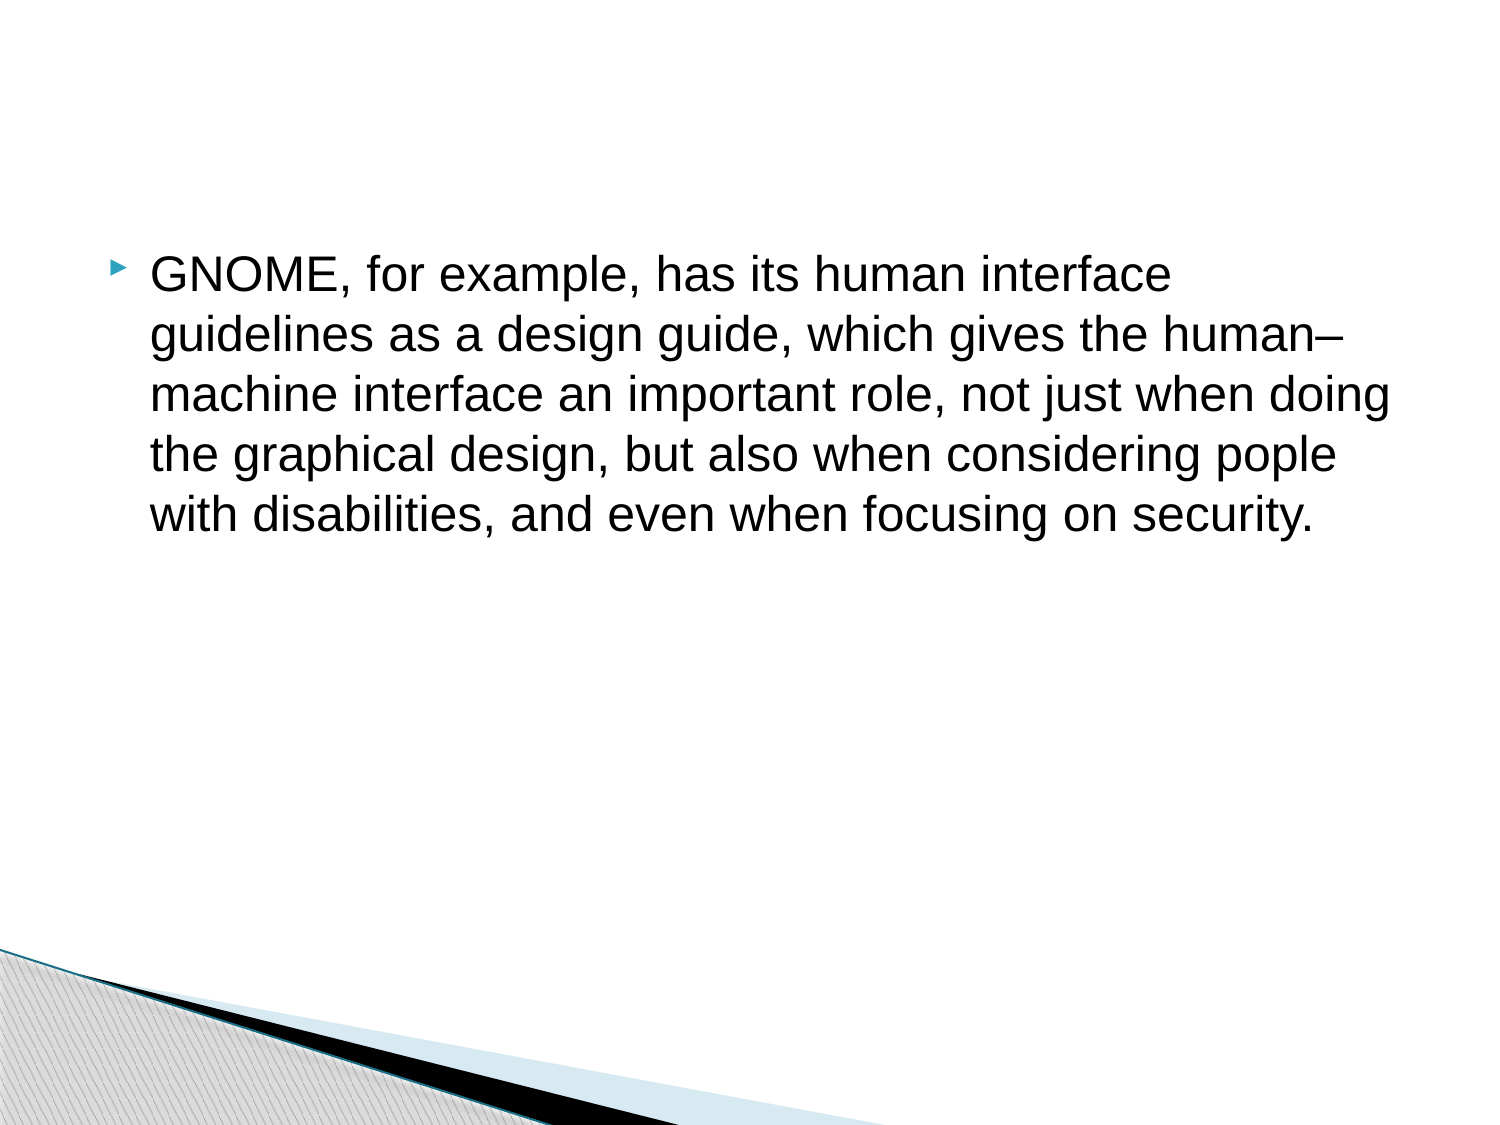

GNOME, for example, has its human interface guidelines as a design guide, which gives the human–machine interface an important role, not just when doing the graphical design, but also when considering pople with disabilities, and even when focusing on security.